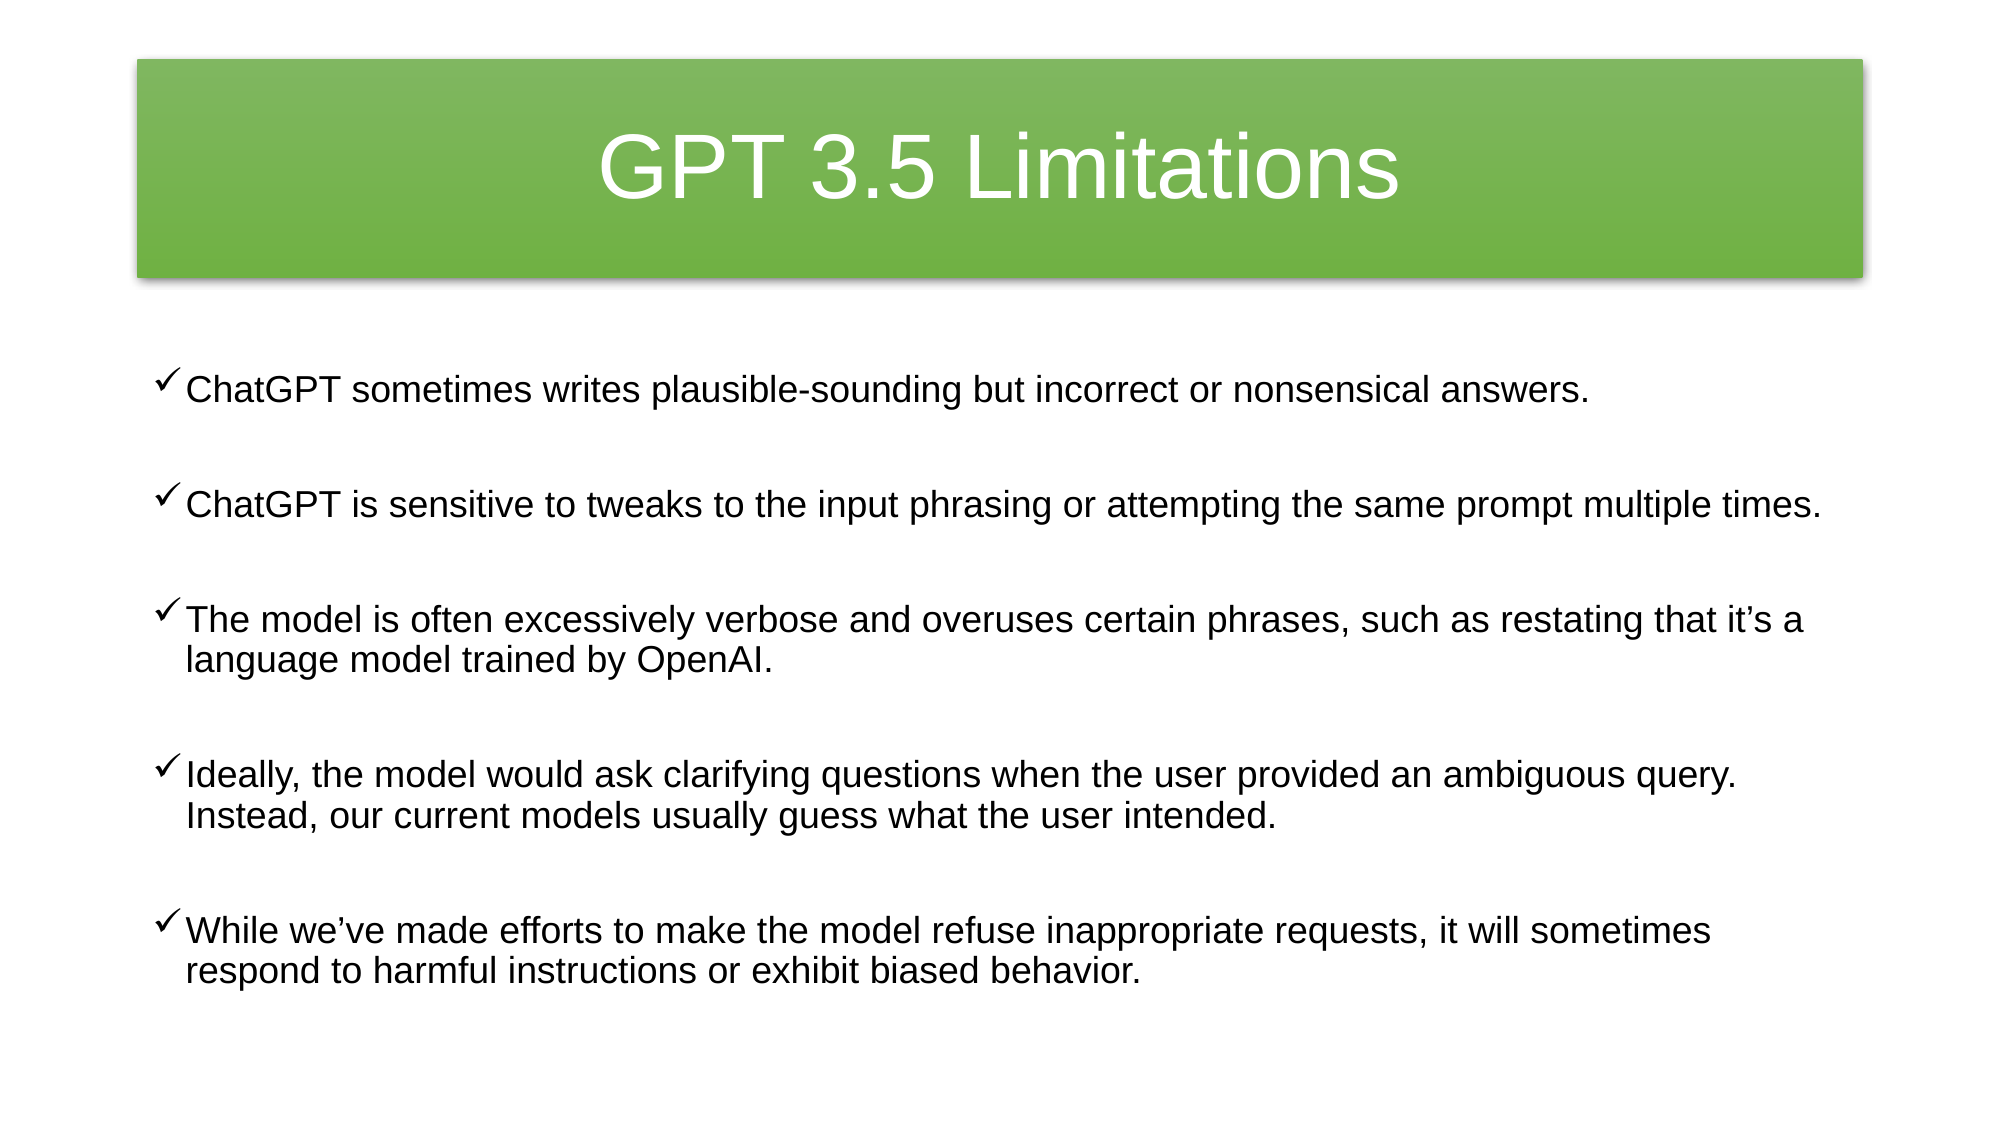

# GPT 3.5 Limitations
ChatGPT sometimes writes plausible-sounding but incorrect or nonsensical answers.

ChatGPT is sensitive to tweaks to the input phrasing or attempting the same prompt multiple times.

The model is often excessively verbose and overuses certain phrases, such as restating that it’s a language model trained by OpenAI.

Ideally, the model would ask clarifying questions when the user provided an ambiguous query. Instead, our current models usually guess what the user intended.

While we’ve made efforts to make the model refuse inappropriate requests, it will sometimes respond to harmful instructions or exhibit biased behavior.